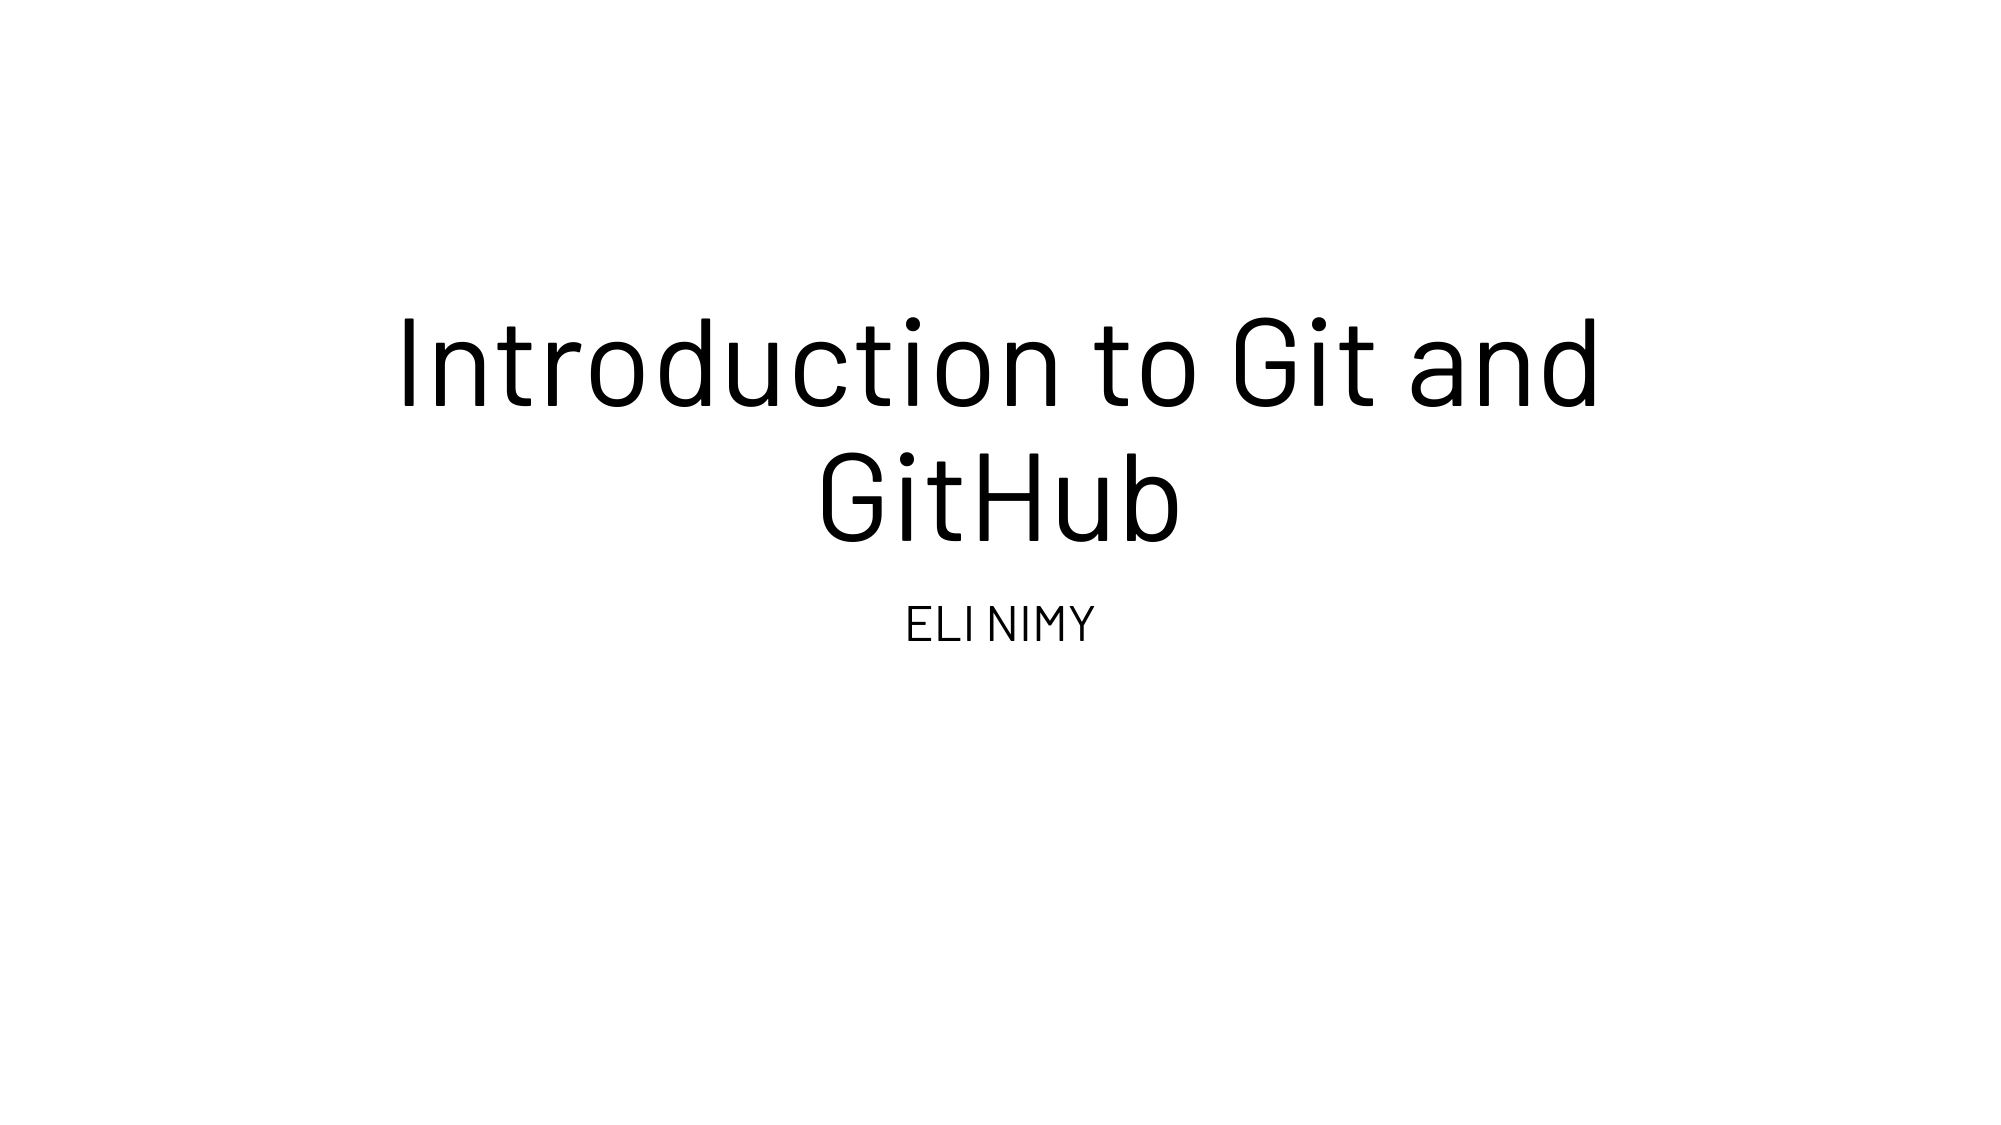

# Introduction to Git and GitHub
ELI NIMY